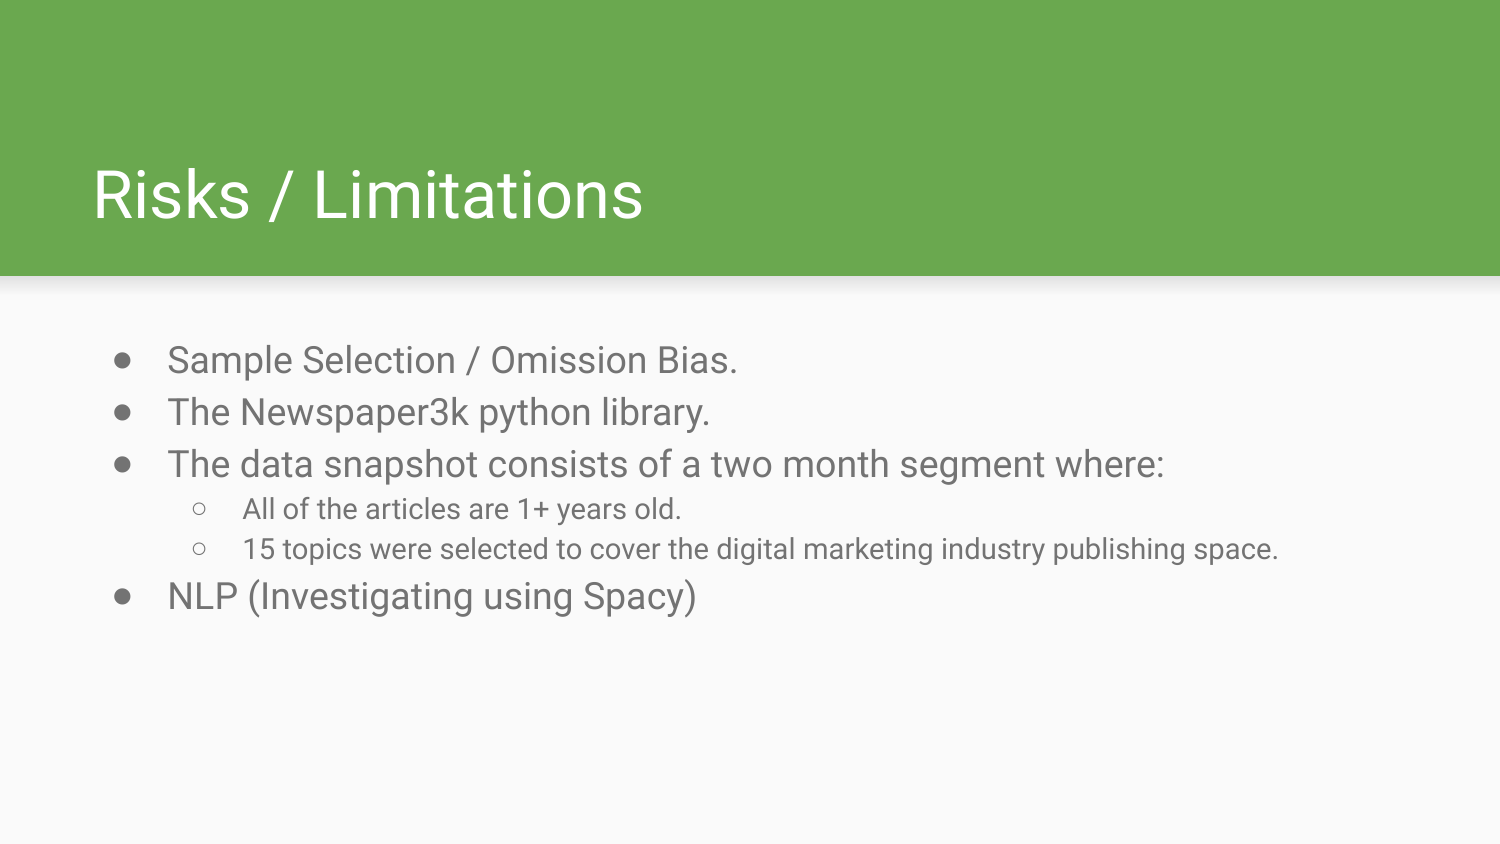

# Risks / Limitations
Sample Selection / Omission Bias.
The Newspaper3k python library.
The data snapshot consists of a two month segment where:
All of the articles are 1+ years old.
15 topics were selected to cover the digital marketing industry publishing space.
NLP (Investigating using Spacy)